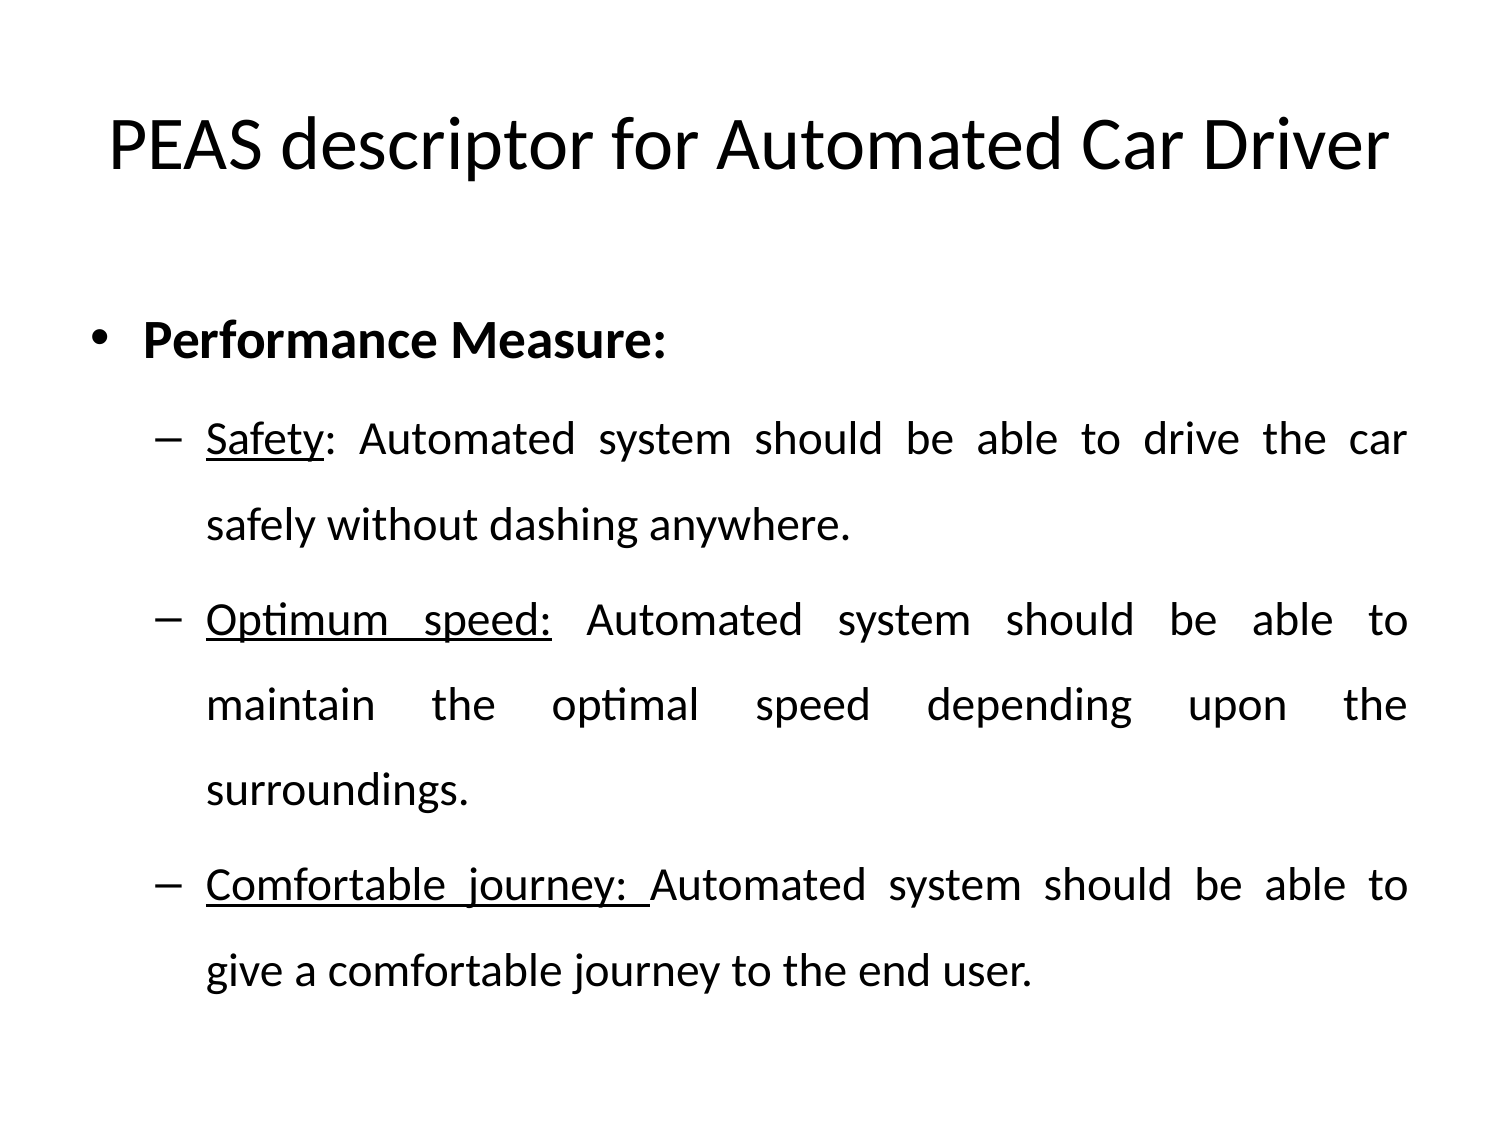

# PEAS descriptor for Automated Car Driver
Performance Measure:
Safety: Automated system should be able to drive the car safely without dashing anywhere.
Optimum speed: Automated system should be able to maintain the optimal speed depending upon the surroundings.
Comfortable journey: Automated system should be able to give a comfortable journey to the end user.